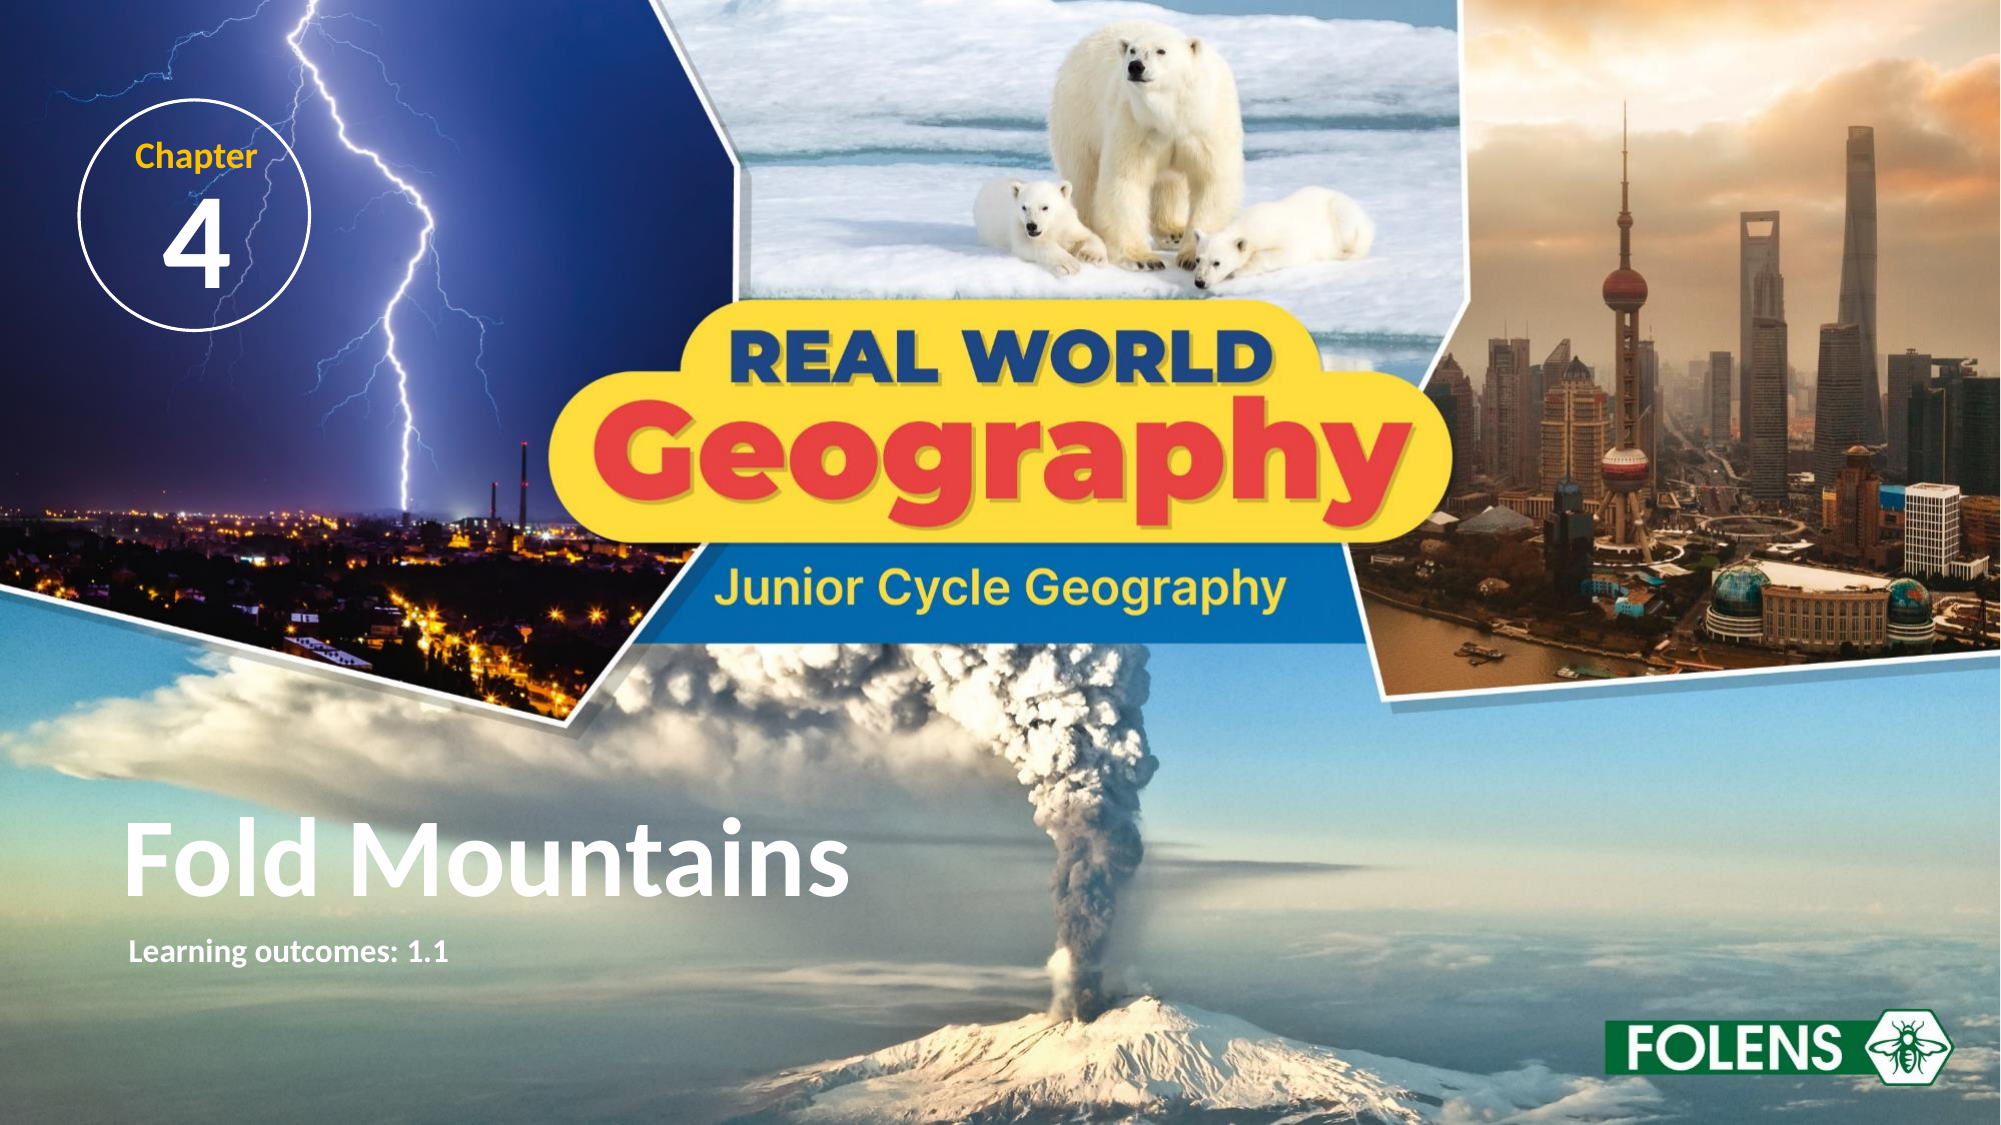

Chapter
4
# Fold Mountains
Learning outcomes: 1.1